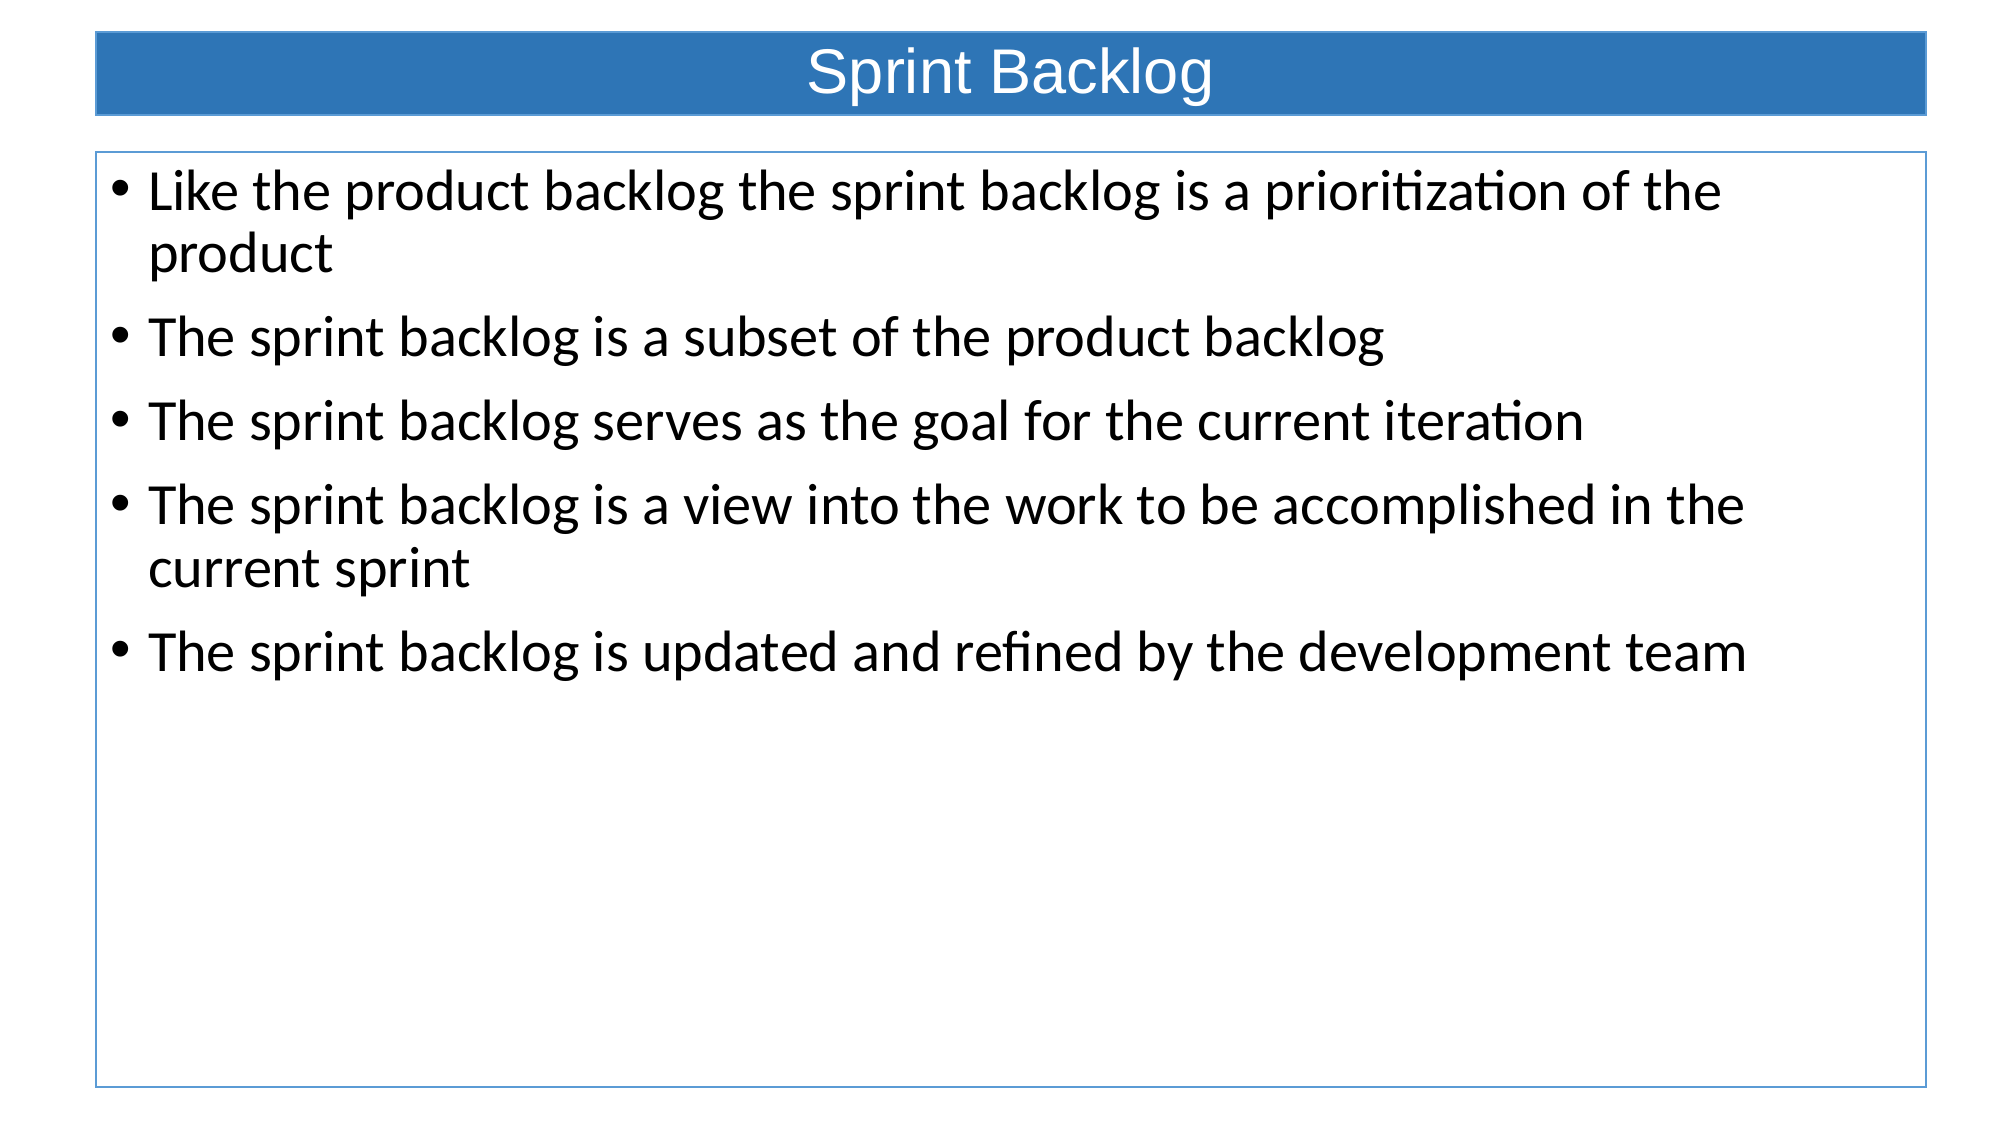

# Sprint Backlog
Like the product backlog the sprint backlog is a prioritization of the product
The sprint backlog is a subset of the product backlog
The sprint backlog serves as the goal for the current iteration
The sprint backlog is a view into the work to be accomplished in the current sprint
The sprint backlog is updated and refined by the development team